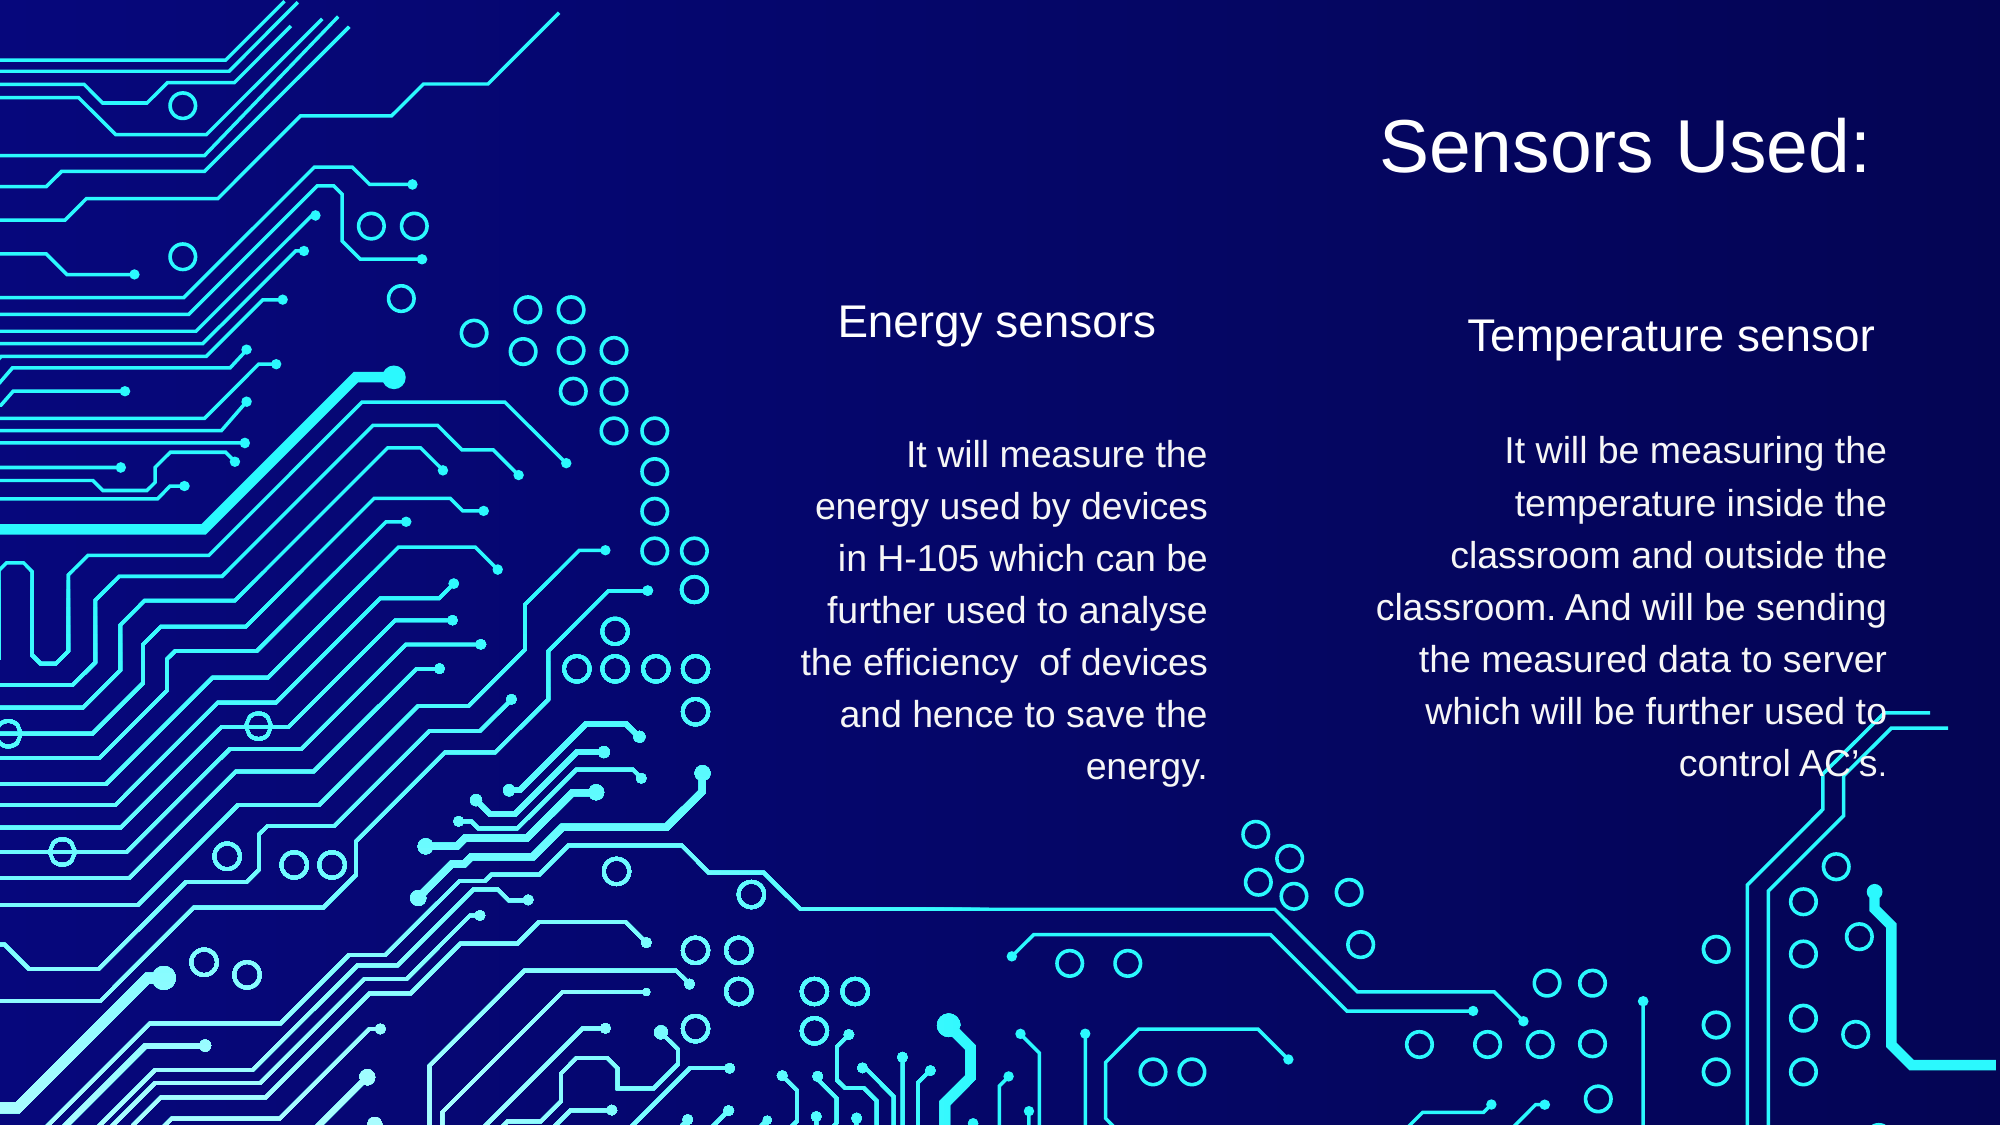

Sensors Used:
Energy sensors
Temperature sensor
It will be measuring the temperature inside the classroom and outside the classroom. And will be sending the measured data to server which will be further used to control AC’s.
It will measure the energy used by devices in H-105 which can be further used to analyse the efficiency  of devices and hence to save the energy.